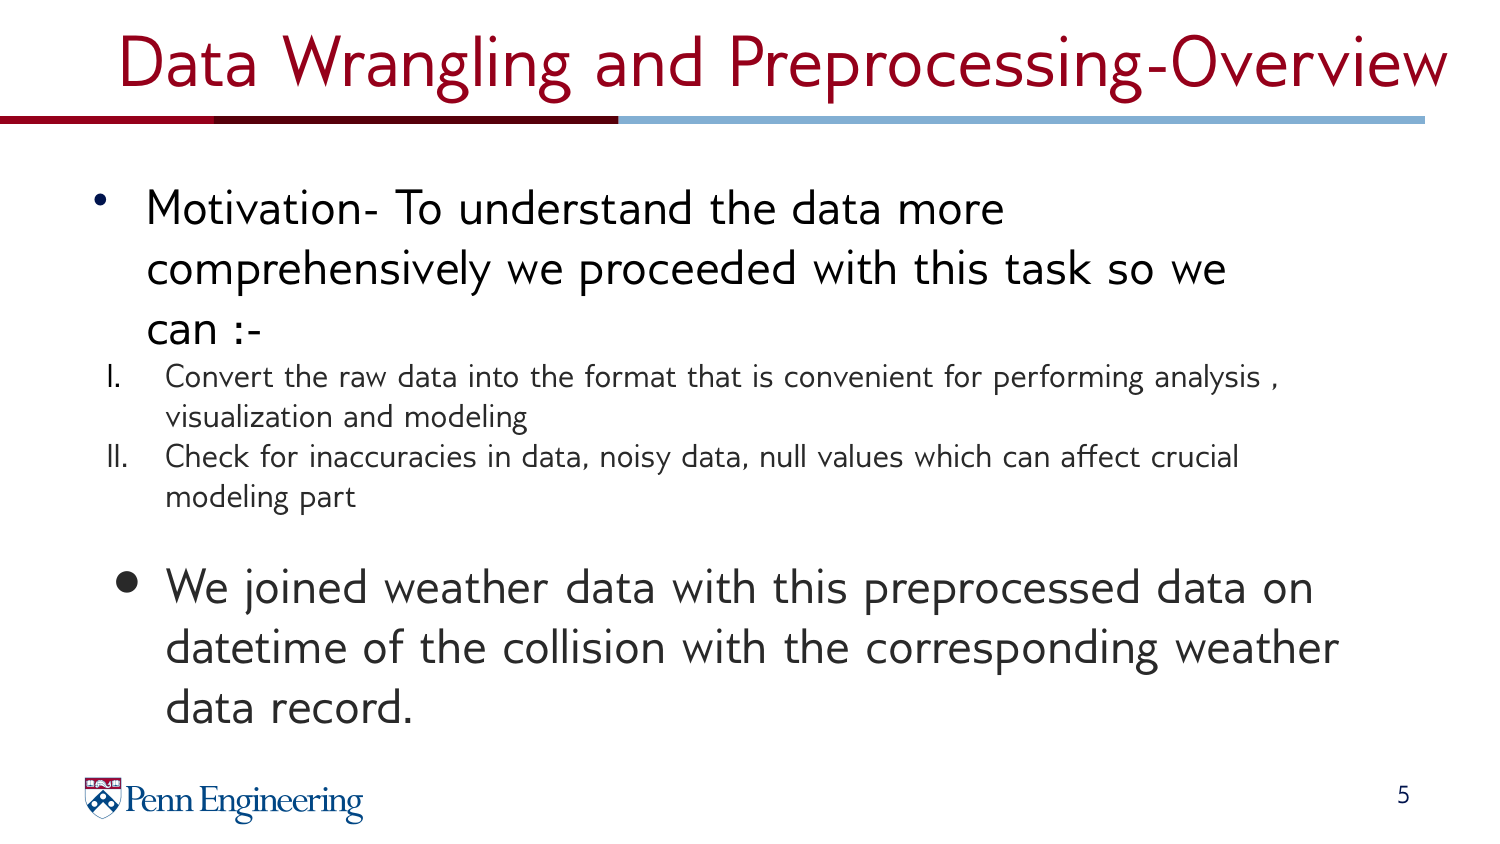

# Data Wrangling and Preprocessing-Overview
Motivation- To understand the data more comprehensively we proceeded with this task so we can :-
Convert the raw data into the format that is convenient for performing analysis , visualization and modeling
Check for inaccuracies in data, noisy data, null values which can affect crucial modeling part

We joined weather data with this preprocessed data on  datetime of the collision with the corresponding weather data record.

5